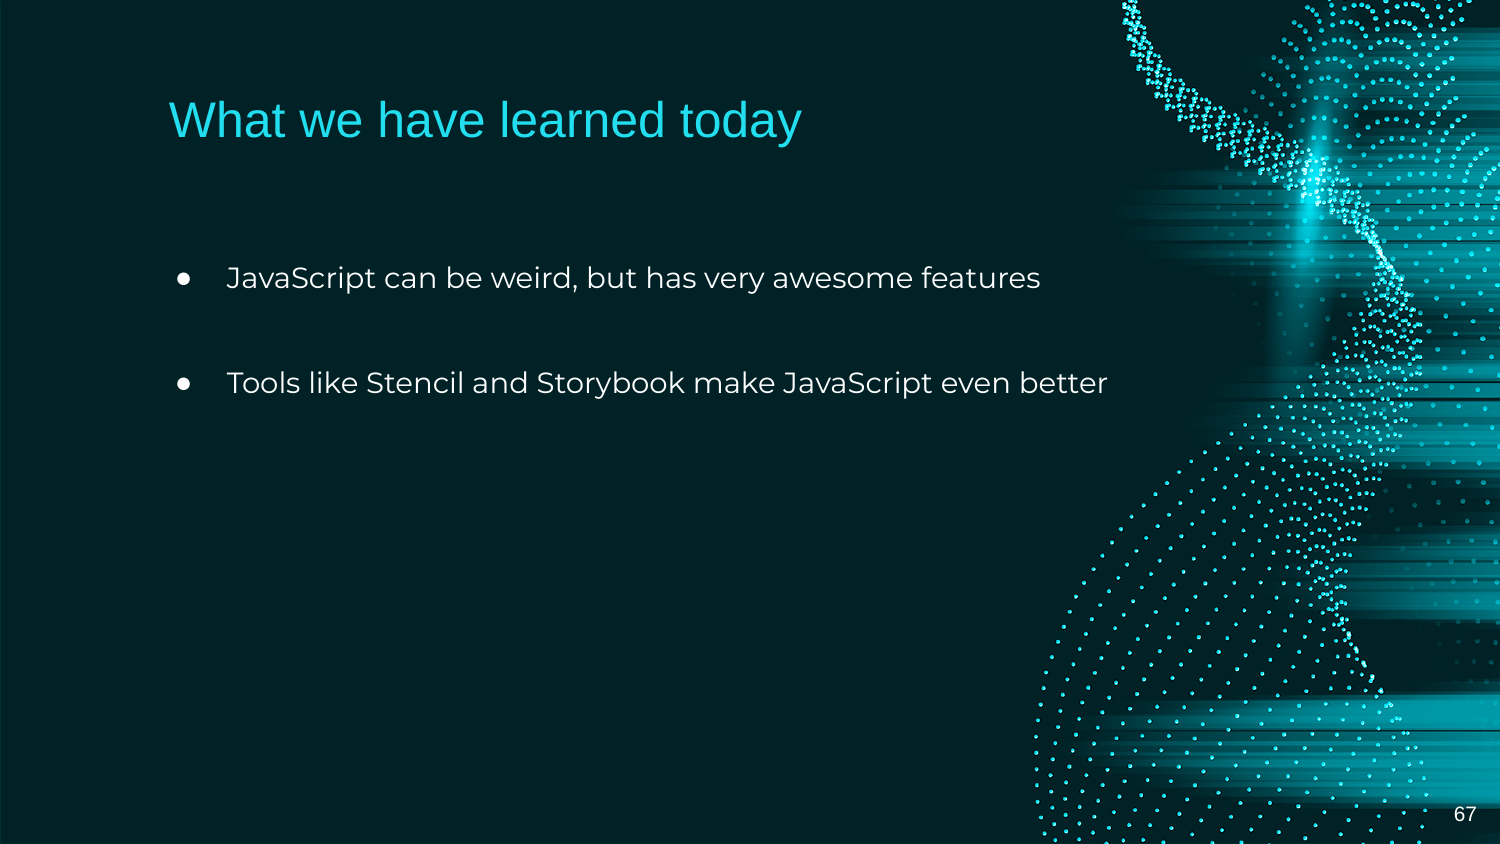

# What we have learned today

JavaScript can be weird, but has very awesome features

Tools like Stencil and Storybook make JavaScript even better